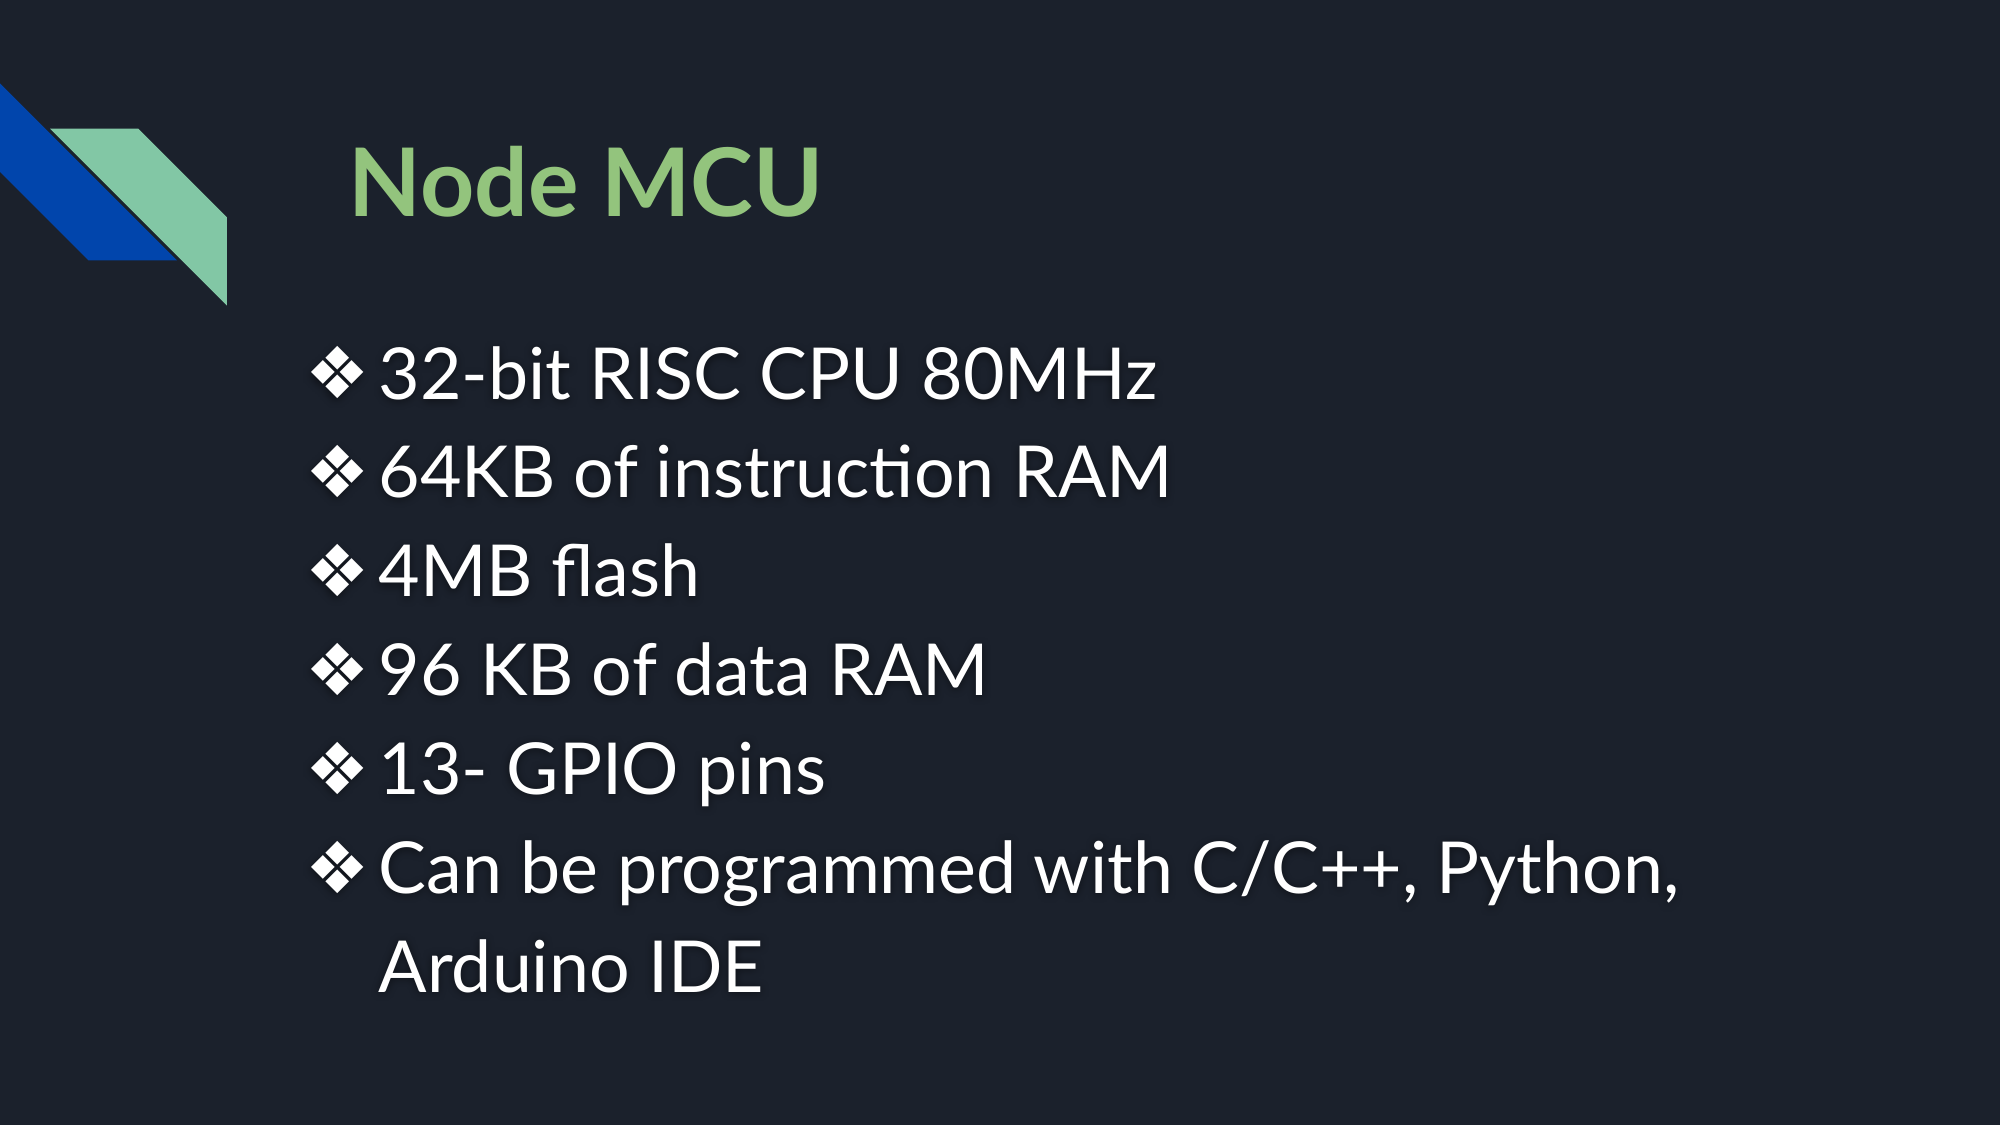

# Node MCU

32-bit RISC CPU 80MHz
64KB of instruction RAM
4MB flash
96 KB of data RAM
13- GPIO pins
Can be programmed with C/C++, Python, Arduino IDE